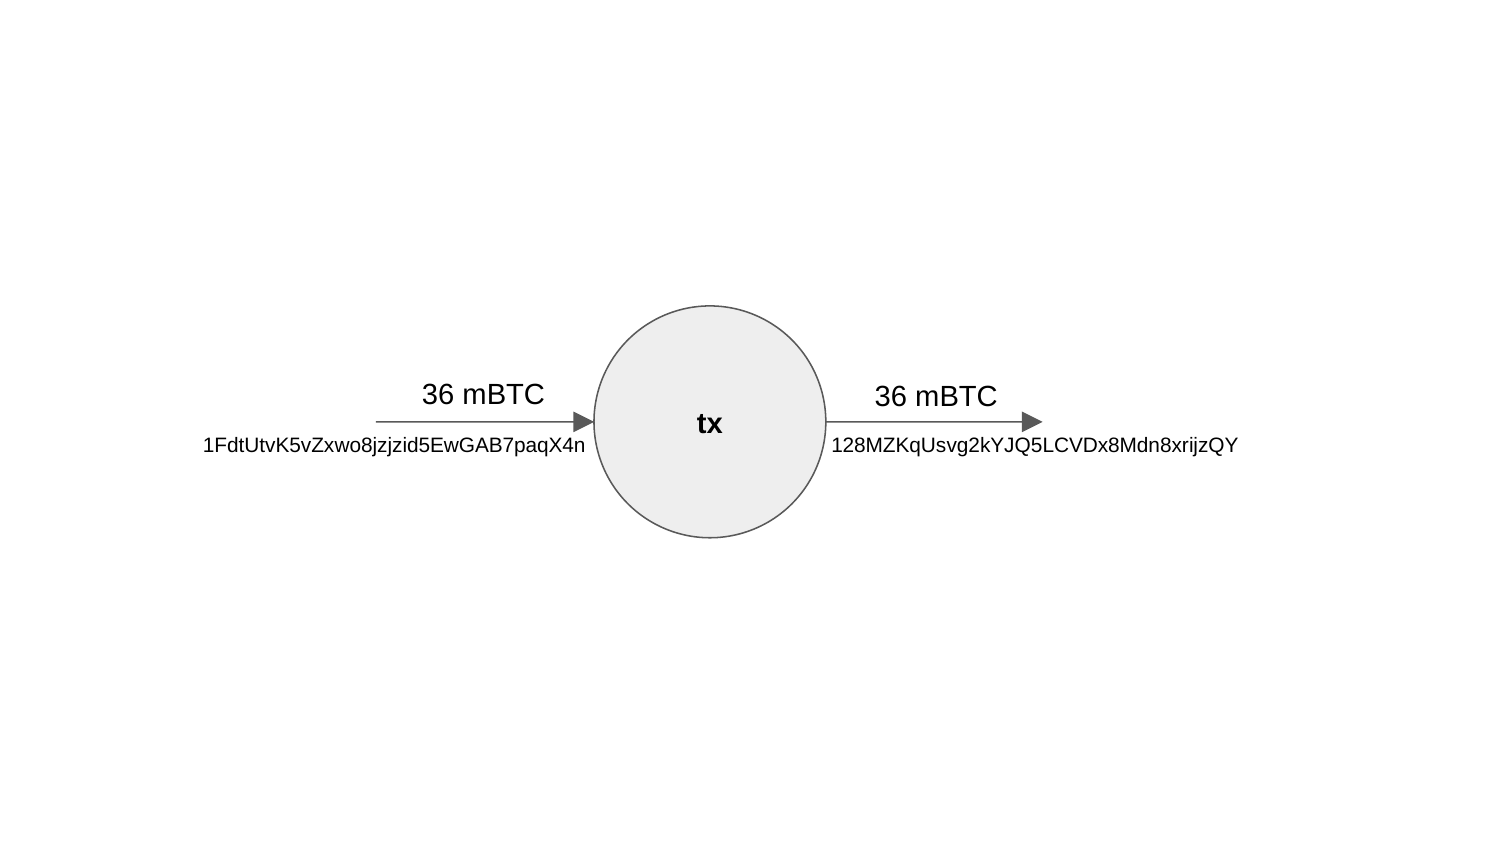

tx
36 mBTC
36 mBTC
1FdtUtvK5vZxwo8jzjzid5EwGAB7paqX4n
128MZKqUsvg2kYJQ5LCVDx8Mdn8xrijzQY